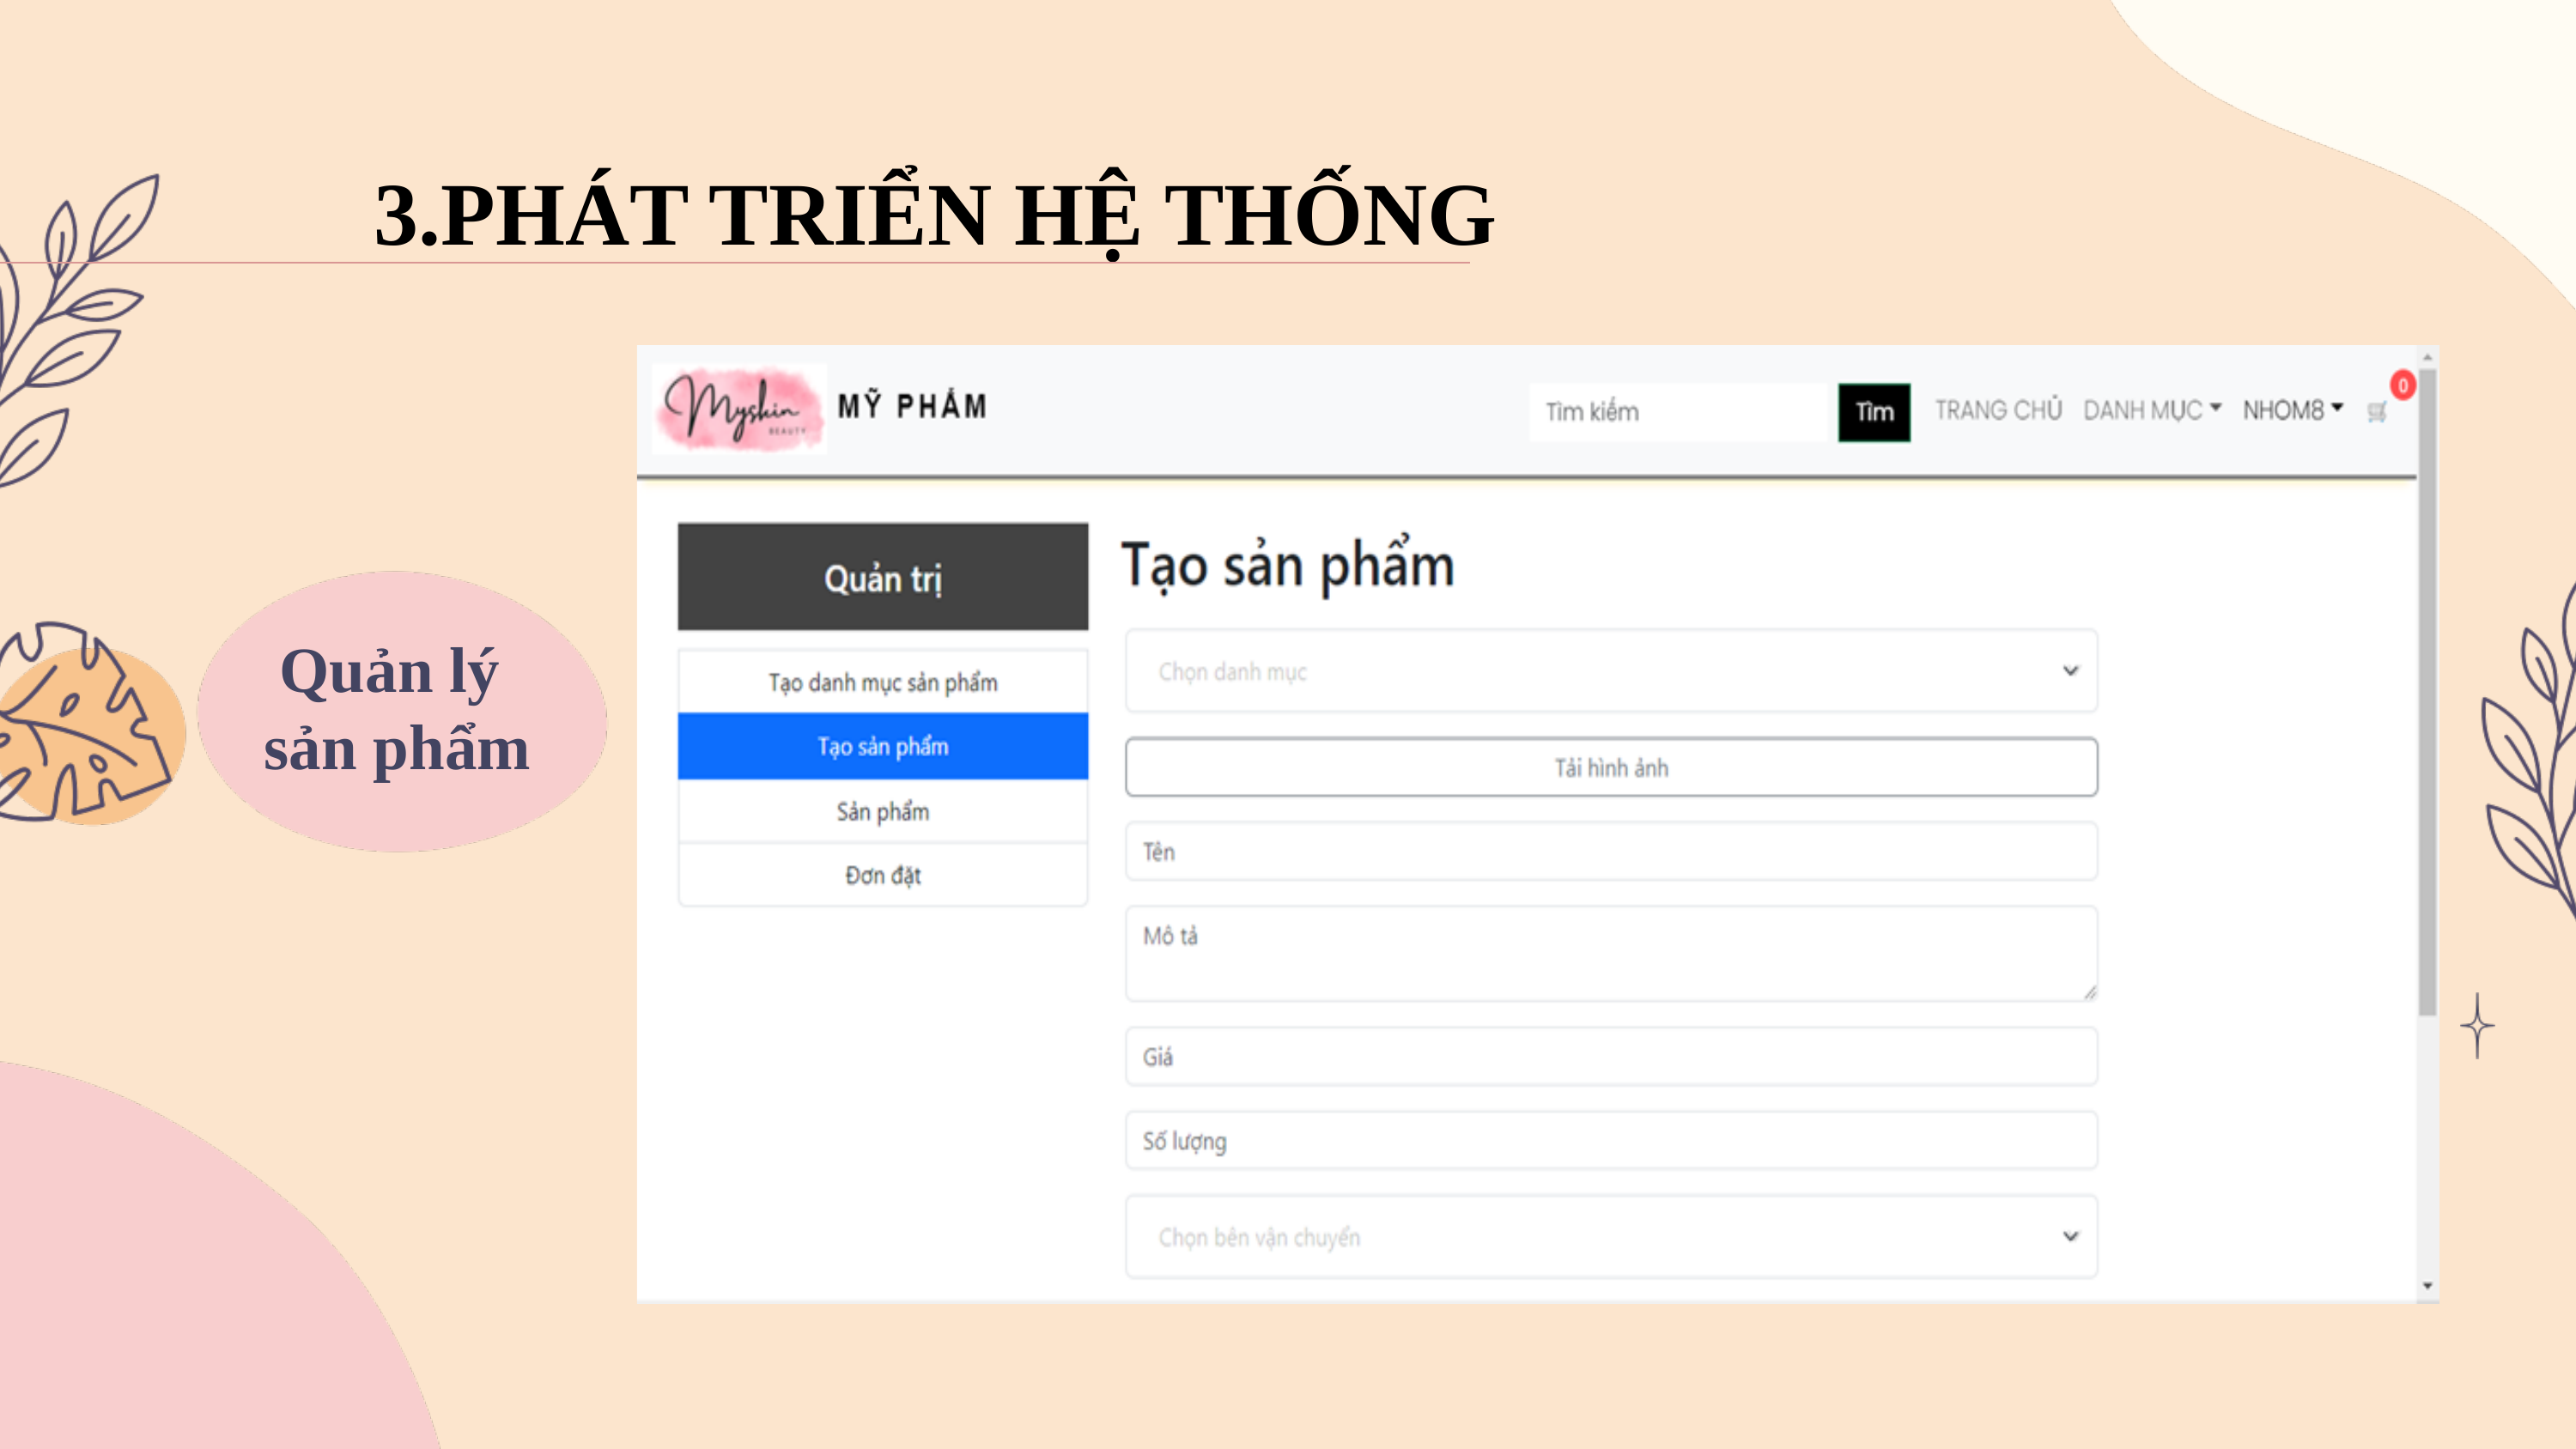

3.PHÁT TRIỂN HỆ THỐNG

Quản lý
sản phẩm